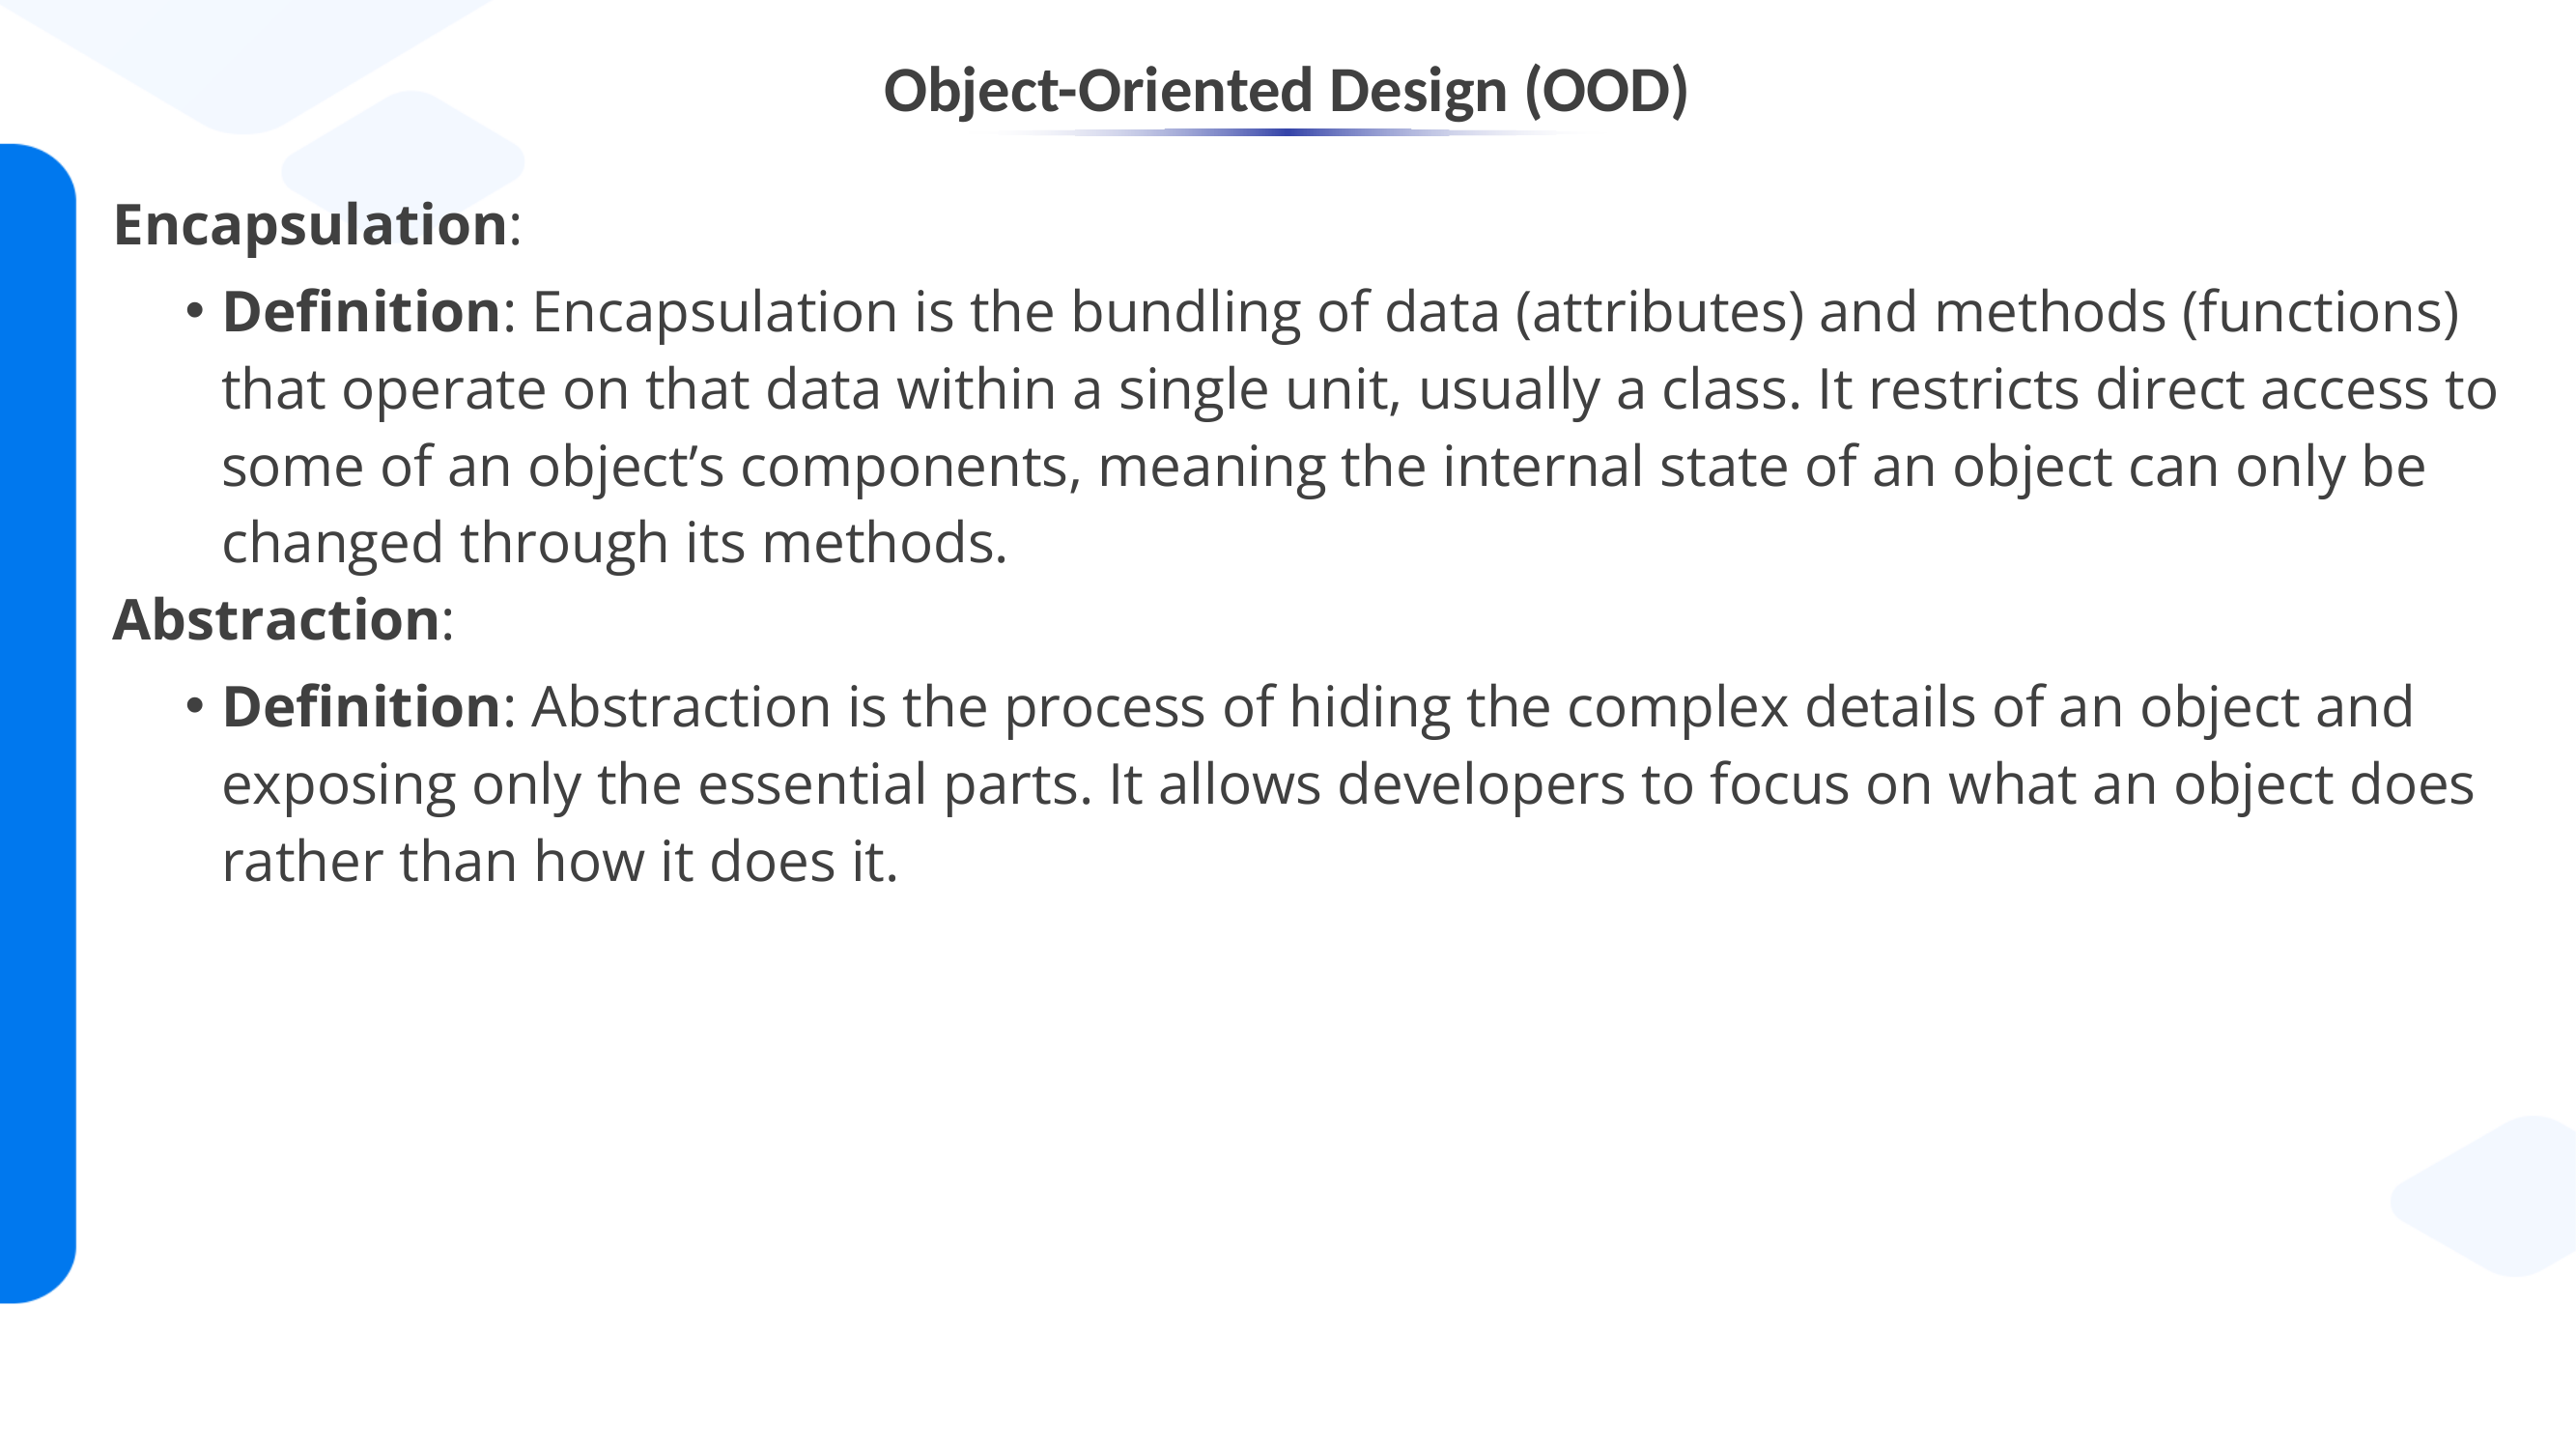

# Object-Oriented Design (OOD)

Encapsulation:
Definition: Encapsulation is the bundling of data (attributes) and methods (functions) that operate on that data within a single unit, usually a class. It restricts direct access to some of an object’s components, meaning the internal state of an object can only be changed through its methods.
Abstraction:
Definition: Abstraction is the process of hiding the complex details of an object and exposing only the essential parts. It allows developers to focus on what an object does rather than how it does it.